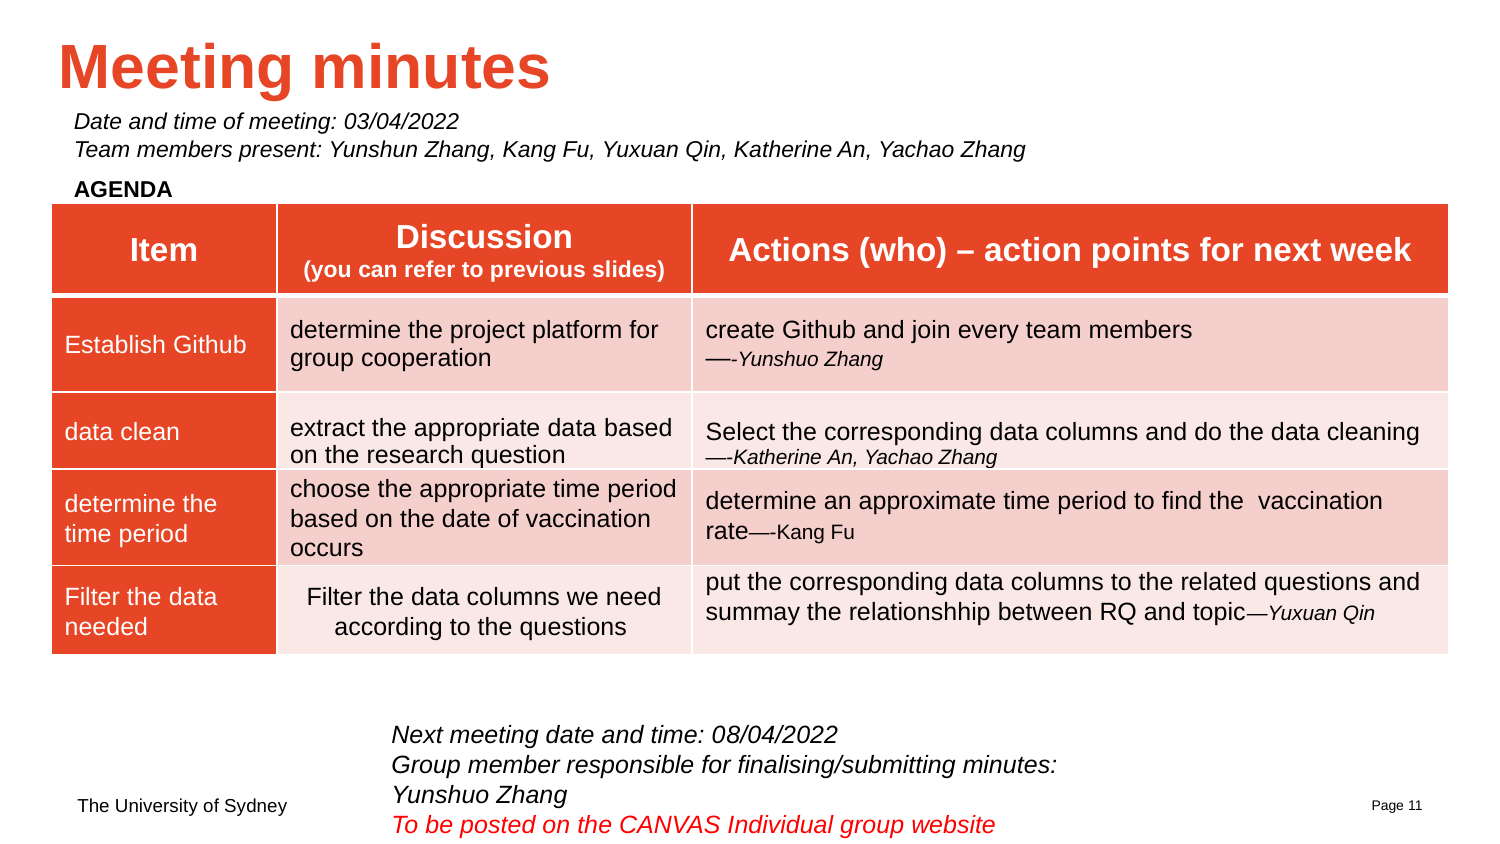

# Meeting minutes
Date and time of meeting: 03/04/2022
Team members present: Yunshun Zhang, Kang Fu, Yuxuan Qin, Katherine An, Yachao Zhang

AGENDA
| Item | Discussion (you can refer to previous slides) | Actions (who) – action points for next week |
| --- | --- | --- |
| Establish Github | determine the project platform for group cooperation | create Github and join every team members —-Yunshuo Zhang |
| data clean | extract the appropriate data based on the research question | Select the corresponding data columns and do the data cleaning—-Katherine An, Yachao Zhang |
| determine the time period | choose the appropriate time period based on the date of vaccination occurs | determine an approximate time period to find the vaccination rate—-Kang Fu |
| Filter the data needed | Filter the data columns we need according to the questions | put the corresponding data columns to the related questions and summay the relationshhip between RQ and topic—Yuxuan Qin |
Next meeting date and time: 08/04/2022
Group member responsible for finalising/submitting minutes: Yunshuo Zhang
To be posted on the CANVAS Individual group website